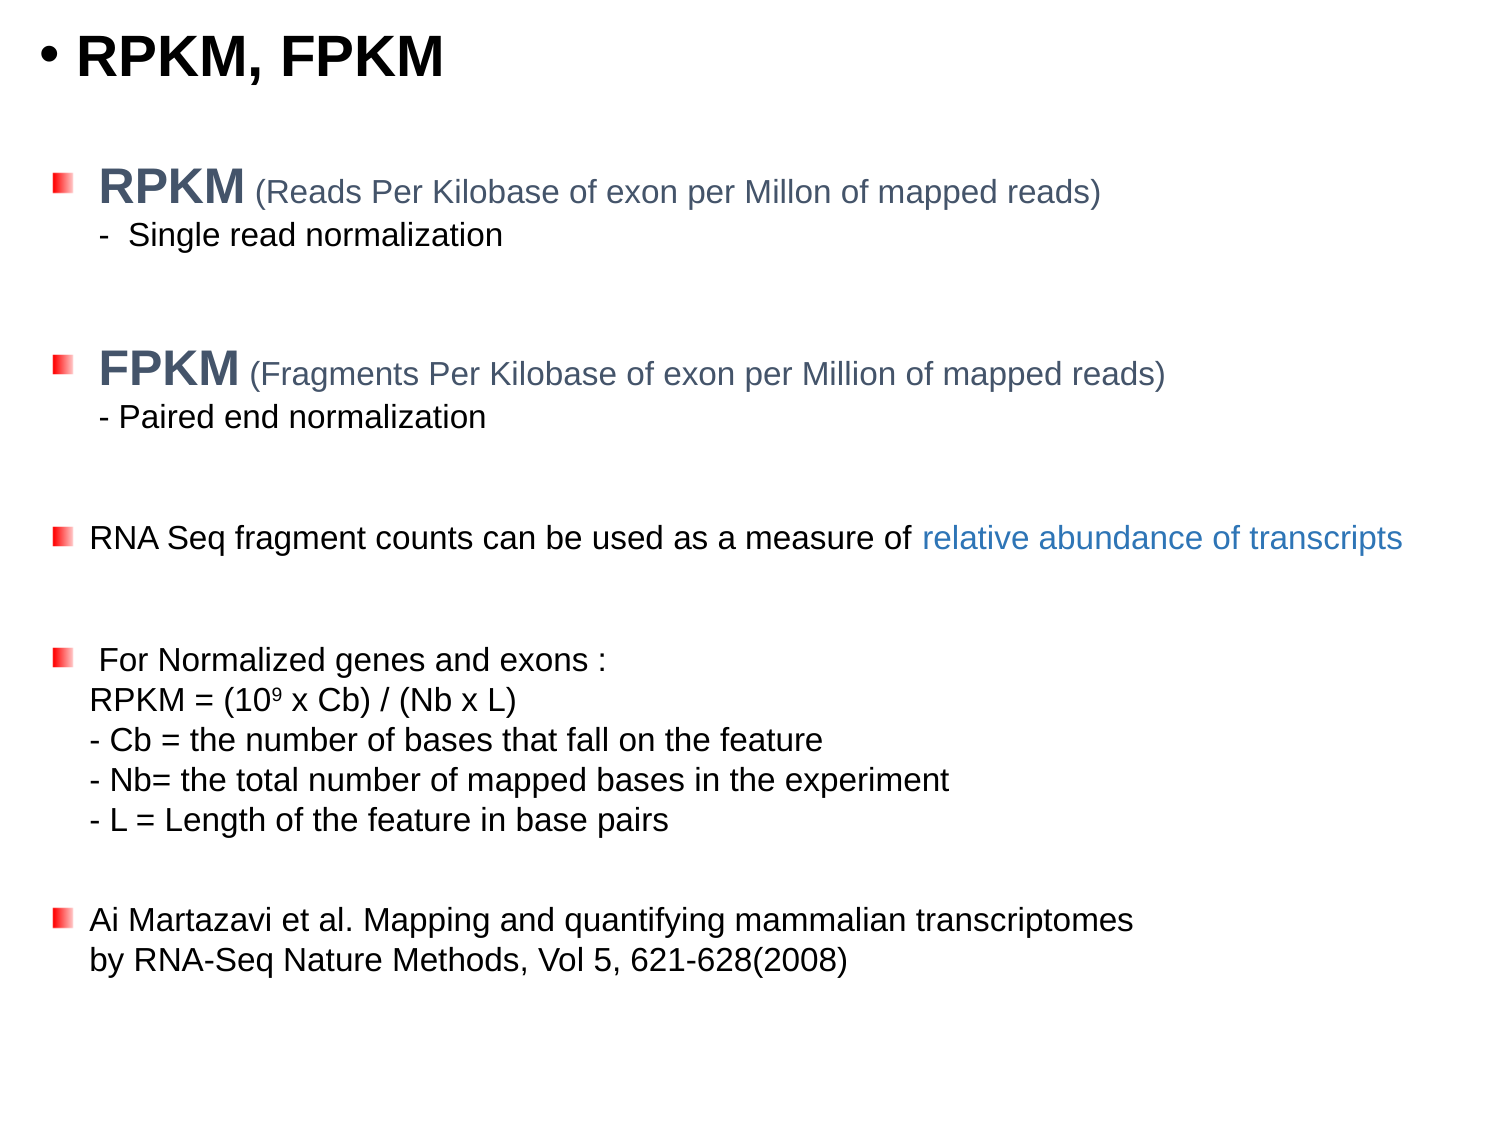

RPKM, FPKM
 RPKM (Reads Per Kilobase of exon per Millon of mapped reads)
 -  Single read normalization

 FPKM (Fragments Per Kilobase of exon per Million of mapped reads)
 - Paired end normalization

RNA Seq fragment counts can be used as a measure of relative abundance of transcripts

 For Normalized genes and exons :
RPKM = (109 x Cb) / (Nb x L)
- Cb = the number of bases that fall on the feature
- Nb= the total number of mapped bases in the experiment
- L = Length of the feature in base pairs
Ai Martazavi et al. Mapping and quantifying mammalian transcriptomes
by RNA-Seq Nature Methods, Vol 5, 621-628(2008)